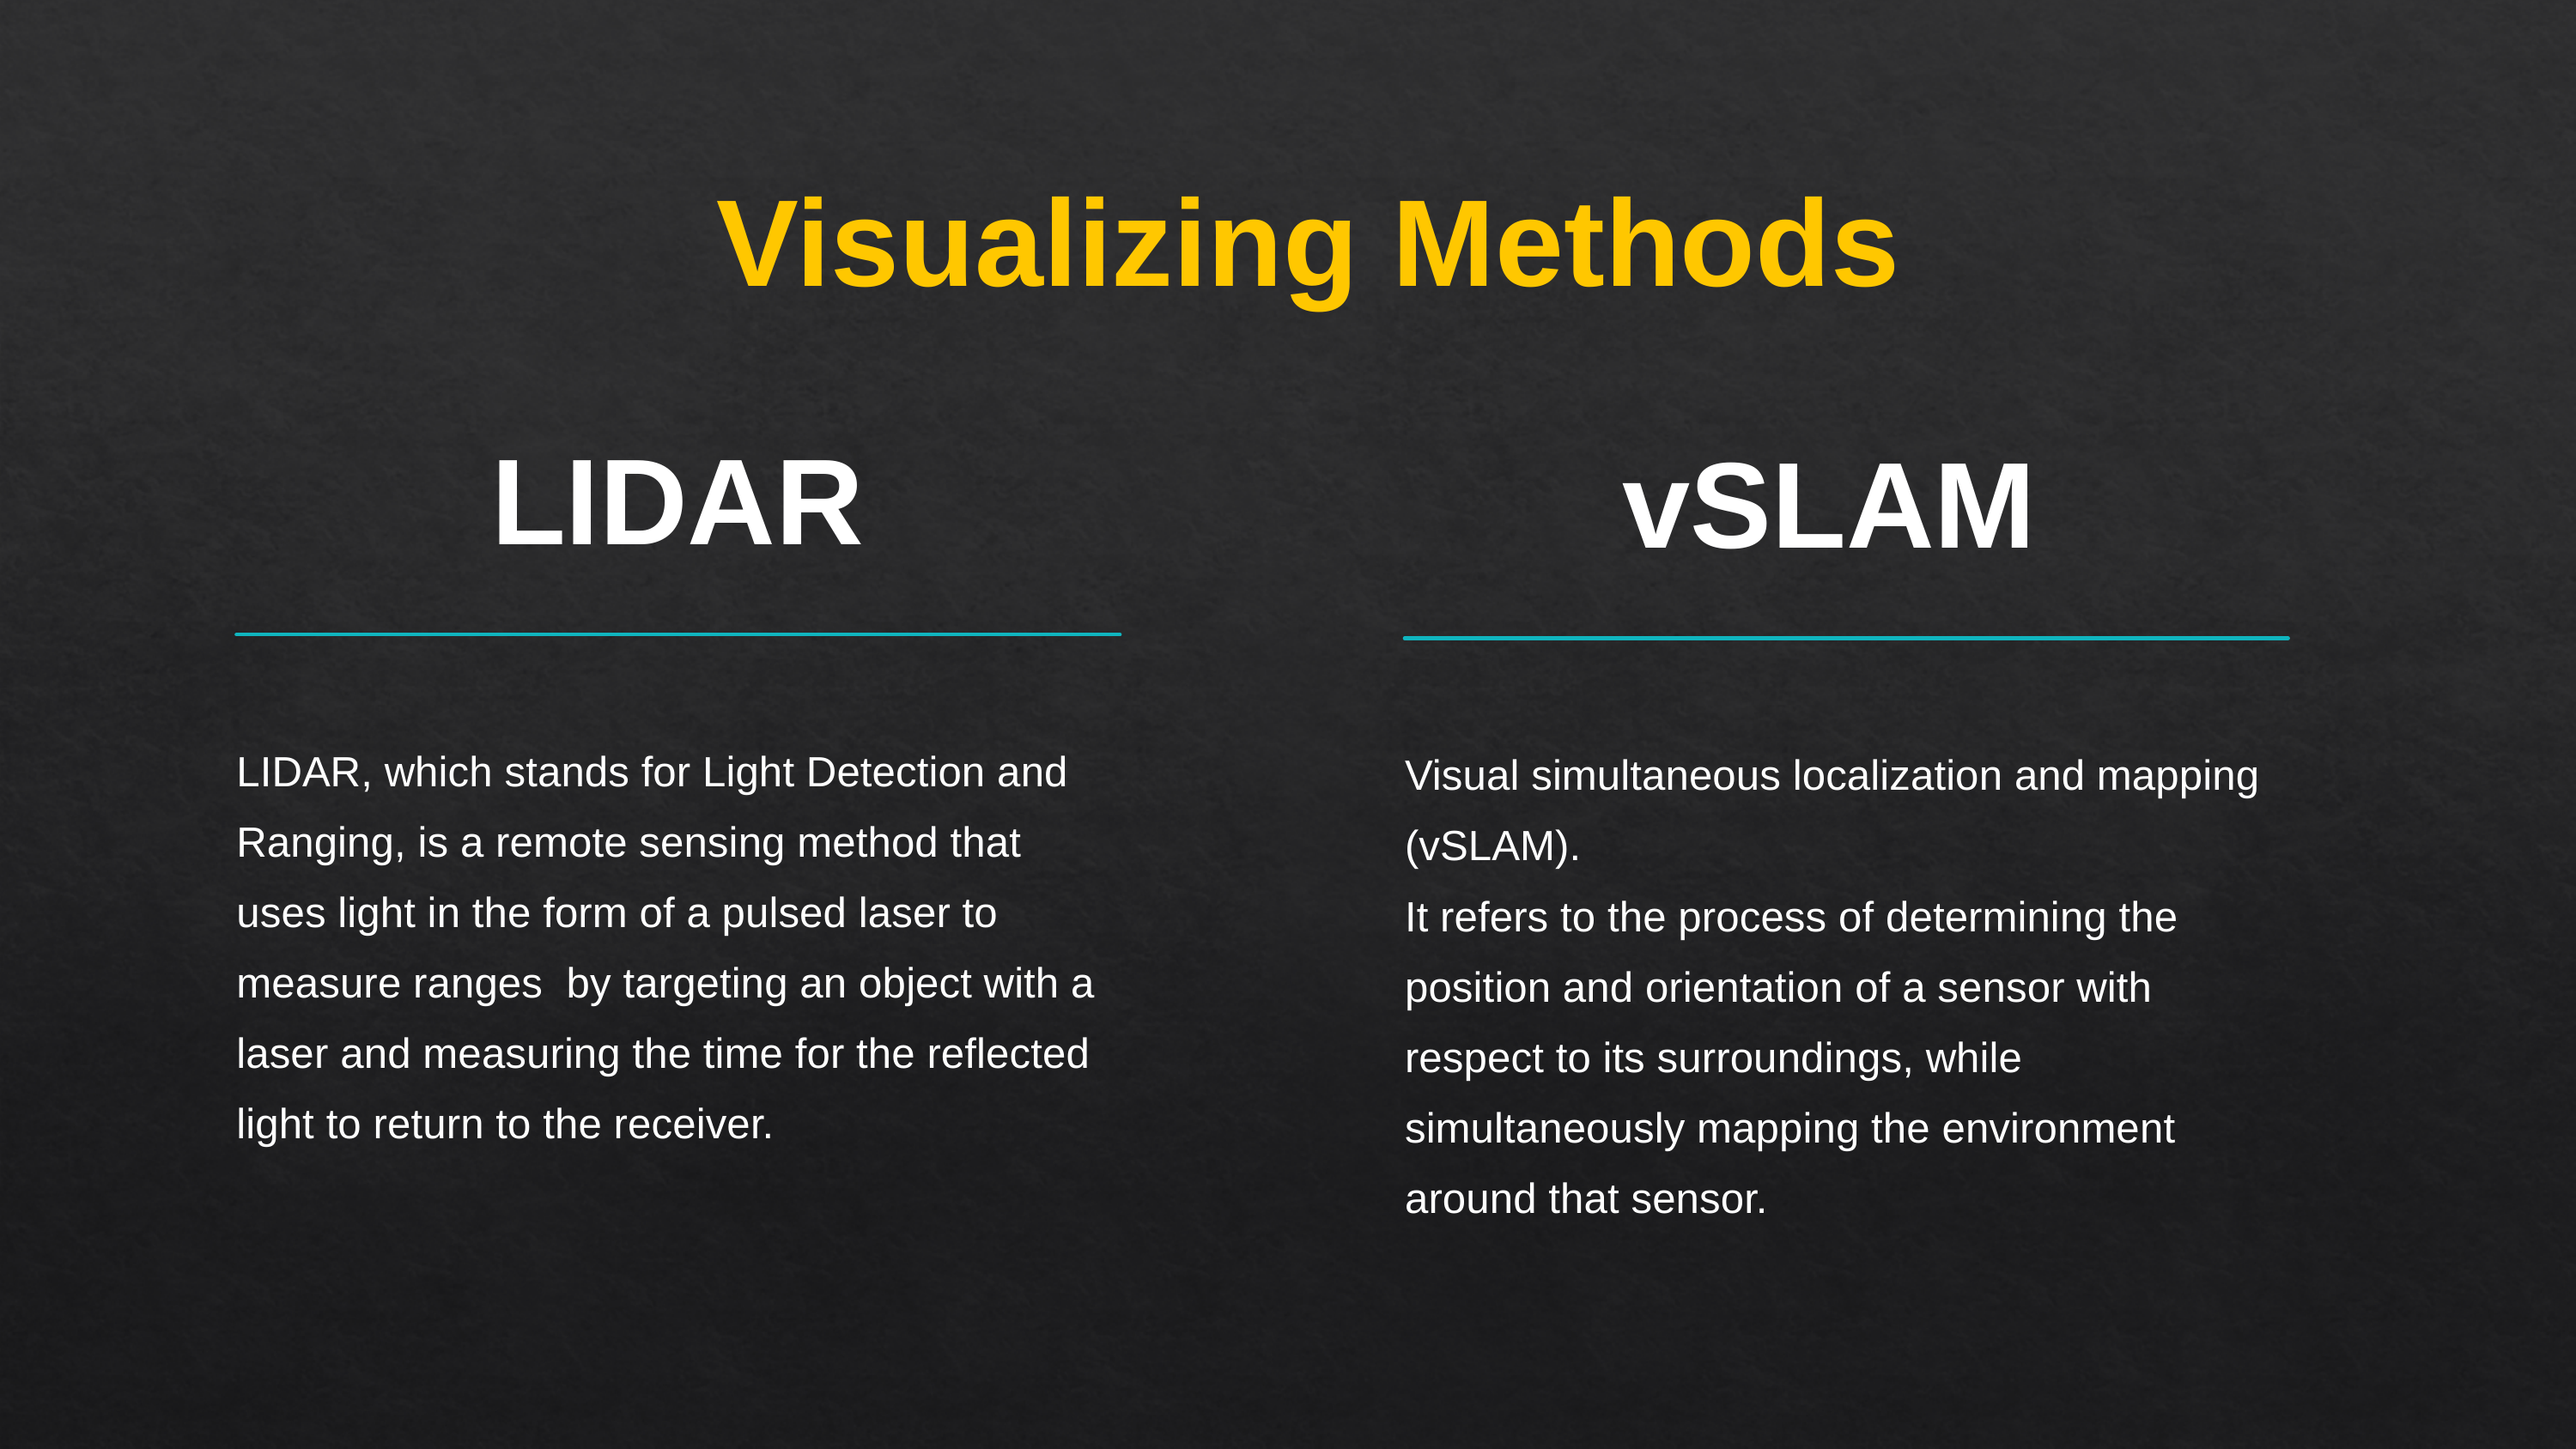

Visualizing Methods
LIDAR
LIDAR, which stands for Light Detection and Ranging, is a remote sensing method that uses light in the form of a pulsed laser to measure ranges  by targeting an object with a laser and measuring the time for the reflected light to return to the receiver.

vSLAM
Visual simultaneous localization and mapping (vSLAM).
It refers to the process of determining the position and orientation of a sensor with respect to its surroundings, while simultaneously mapping the environment around that sensor.